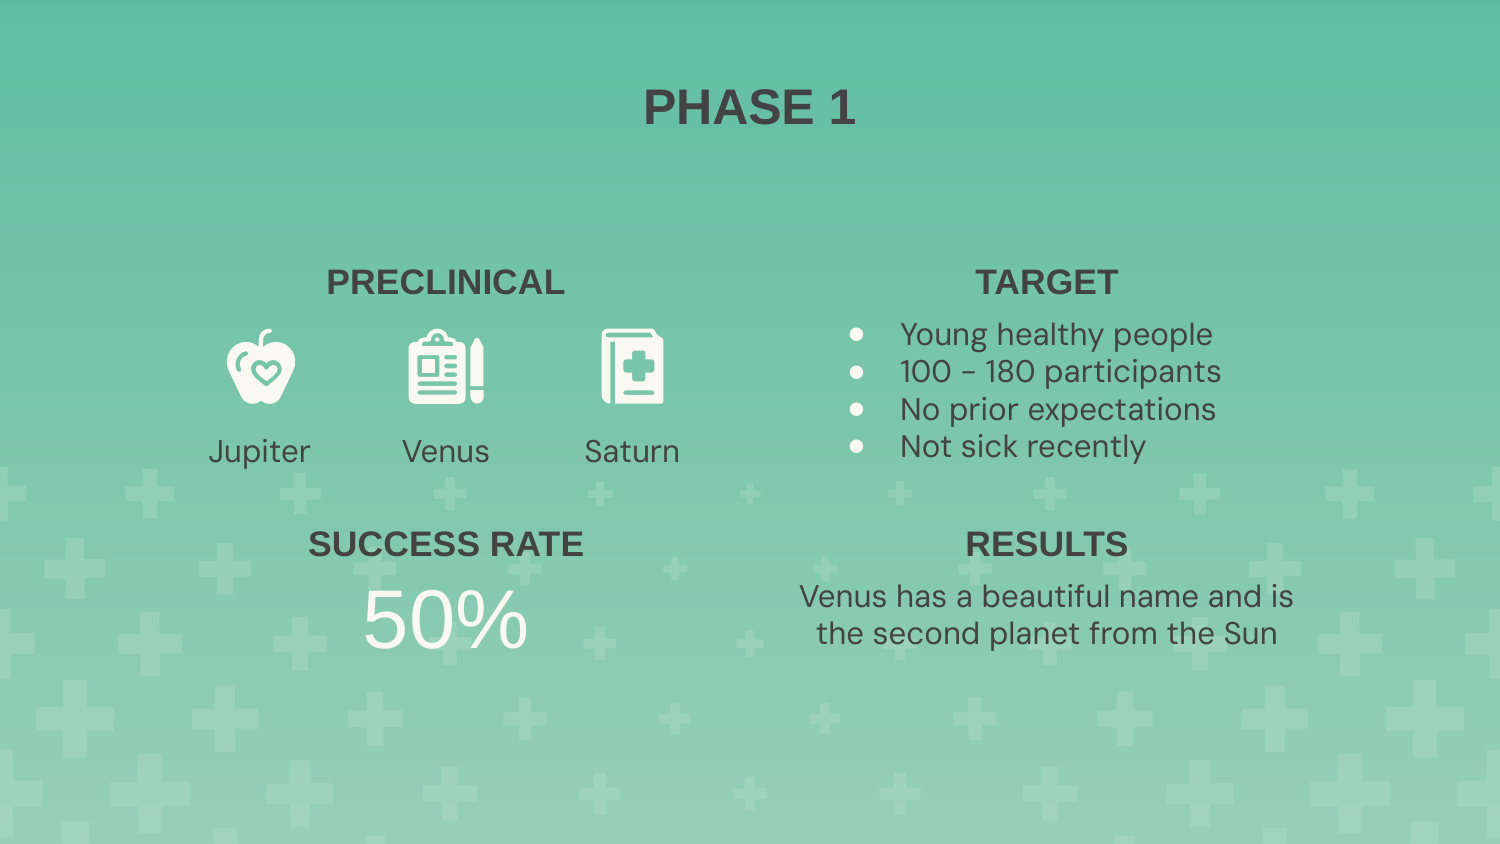

# PHASE 1
PRECLINICAL
TARGET
Young healthy people
100 - 180 participants
No prior expectations
Not sick recently

Venus
Jupiter
Saturn
SUCCESS RATE
RESULTS
50%
Venus has a beautiful name and is the second planet from the Sun